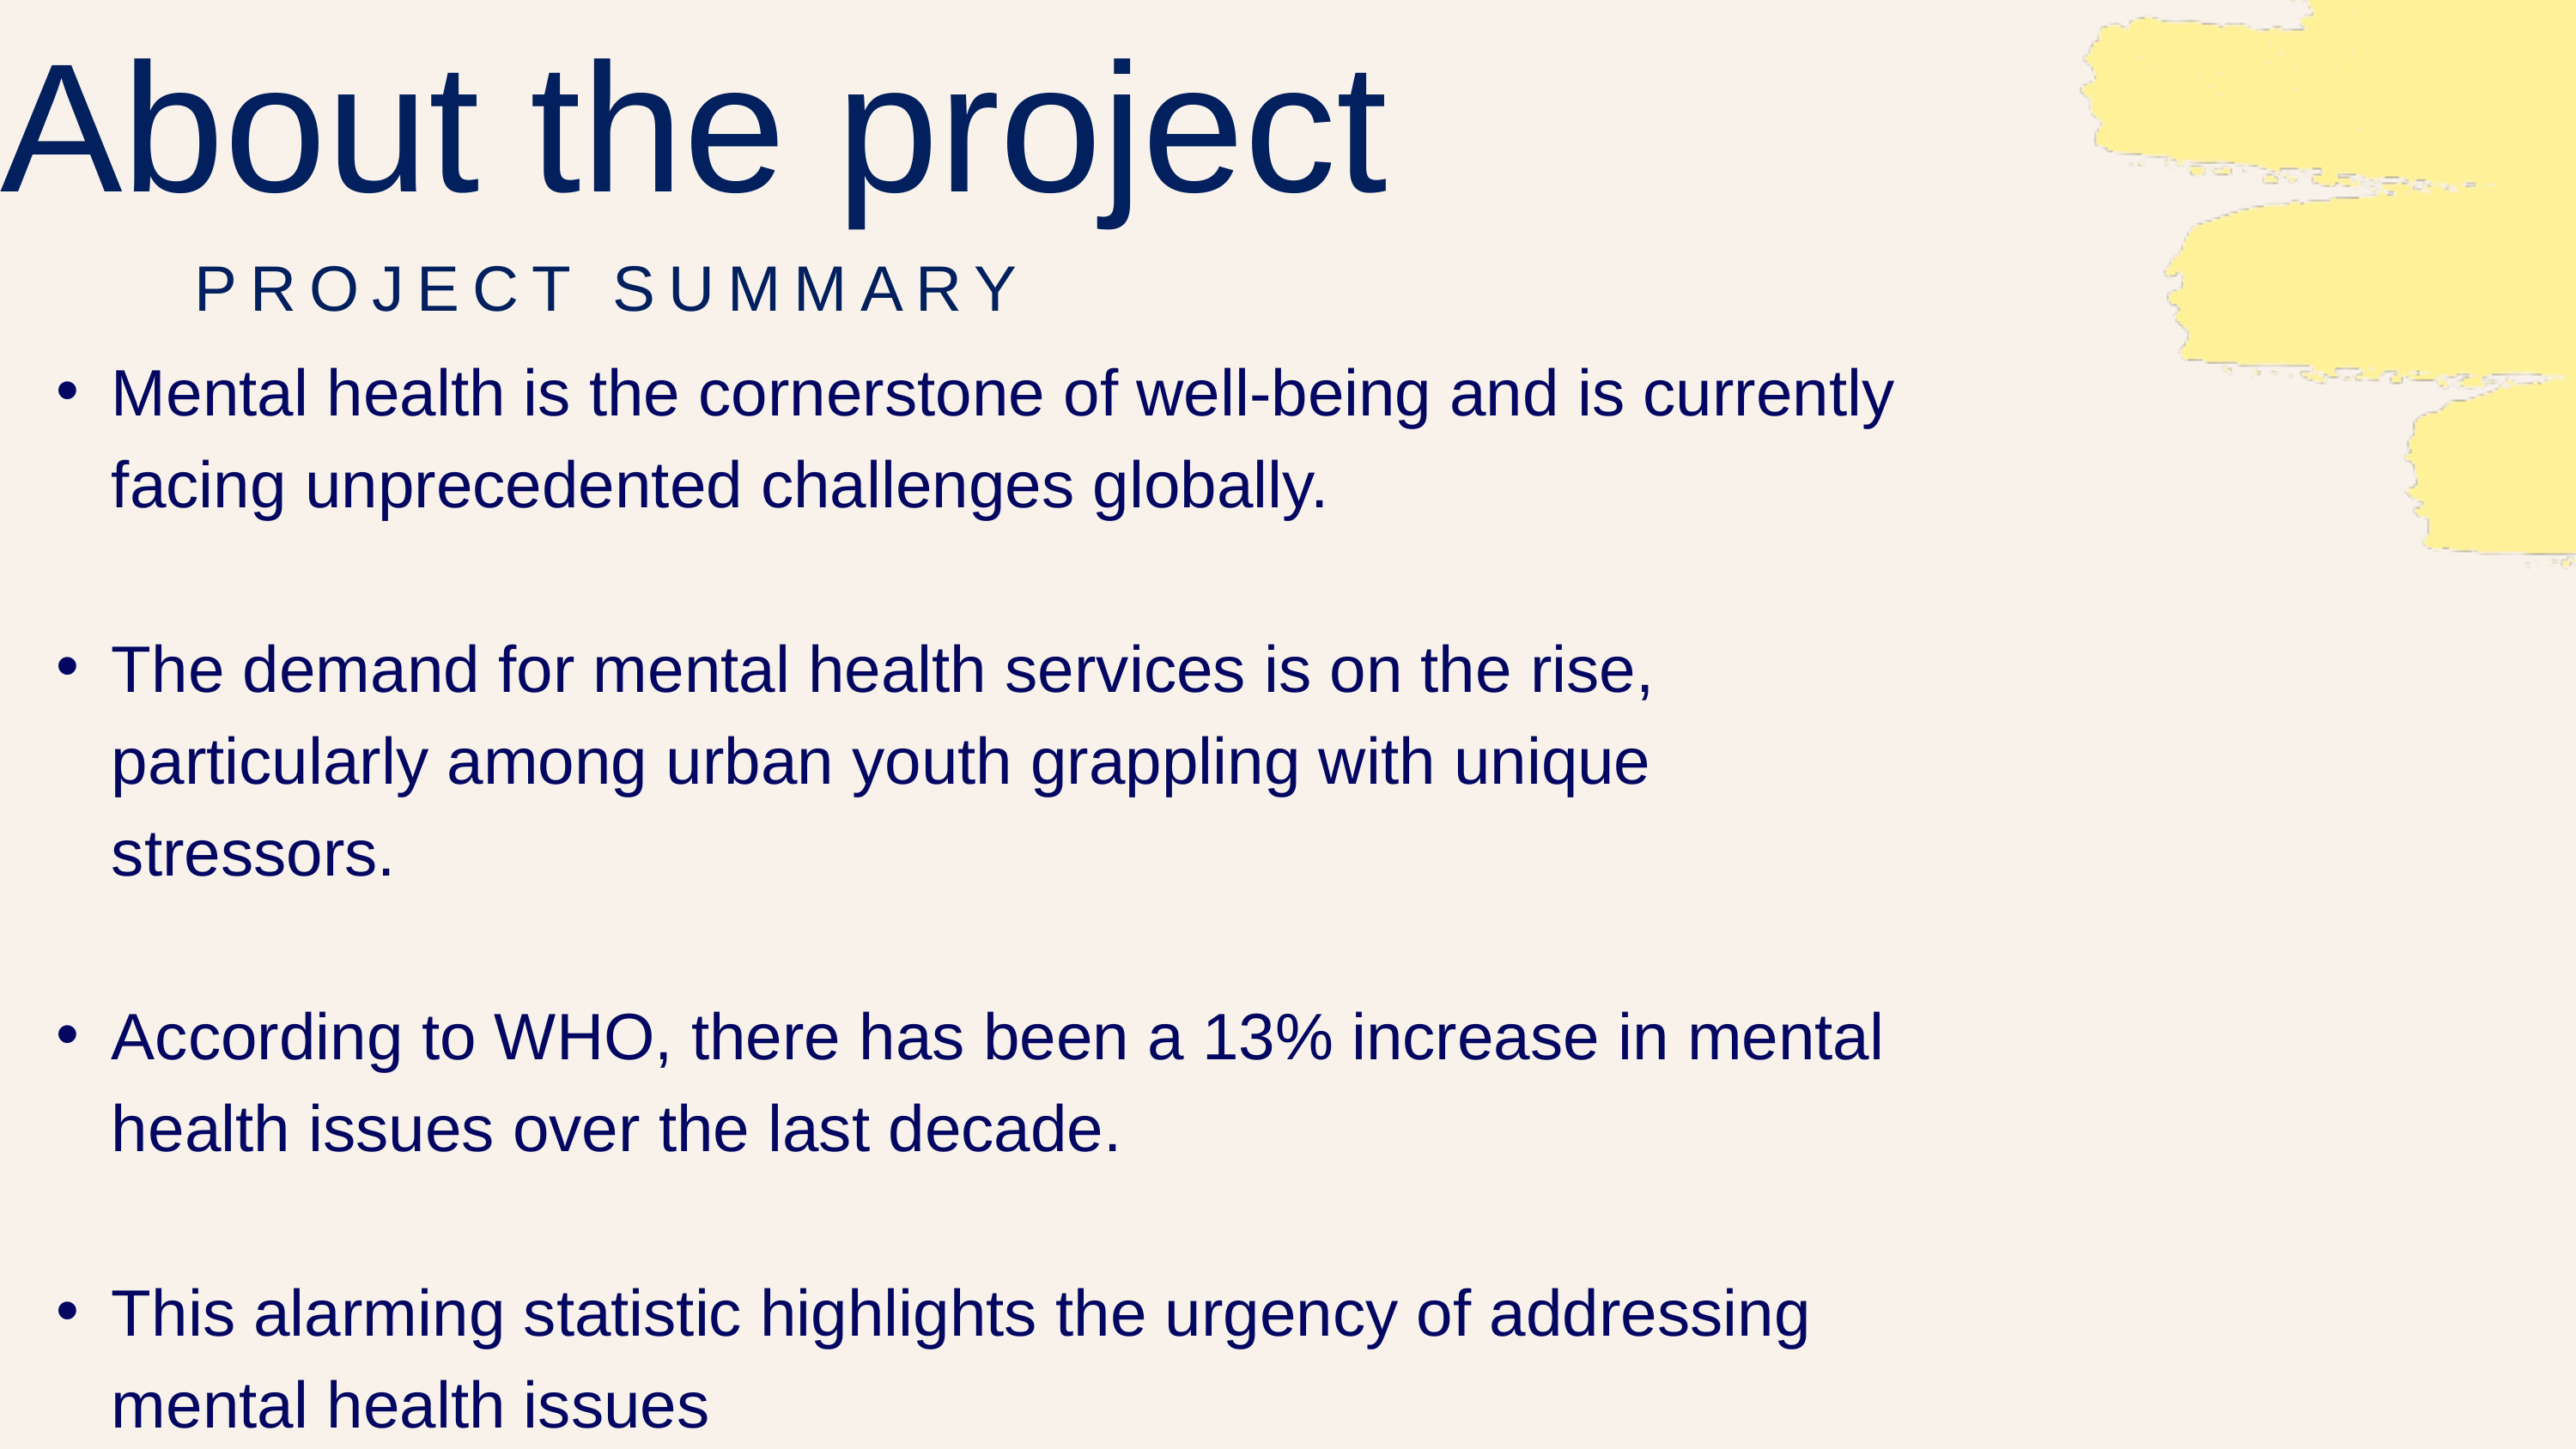

About the project
PROJECT SUMMARY
Mental health is the cornerstone of well-being and is currently facing unprecedented challenges globally.

The demand for mental health services is on the rise, particularly among urban youth grappling with unique stressors.

According to WHO, there has been a 13% increase in mental health issues over the last decade.

This alarming statistic highlights the urgency of addressing mental health issues